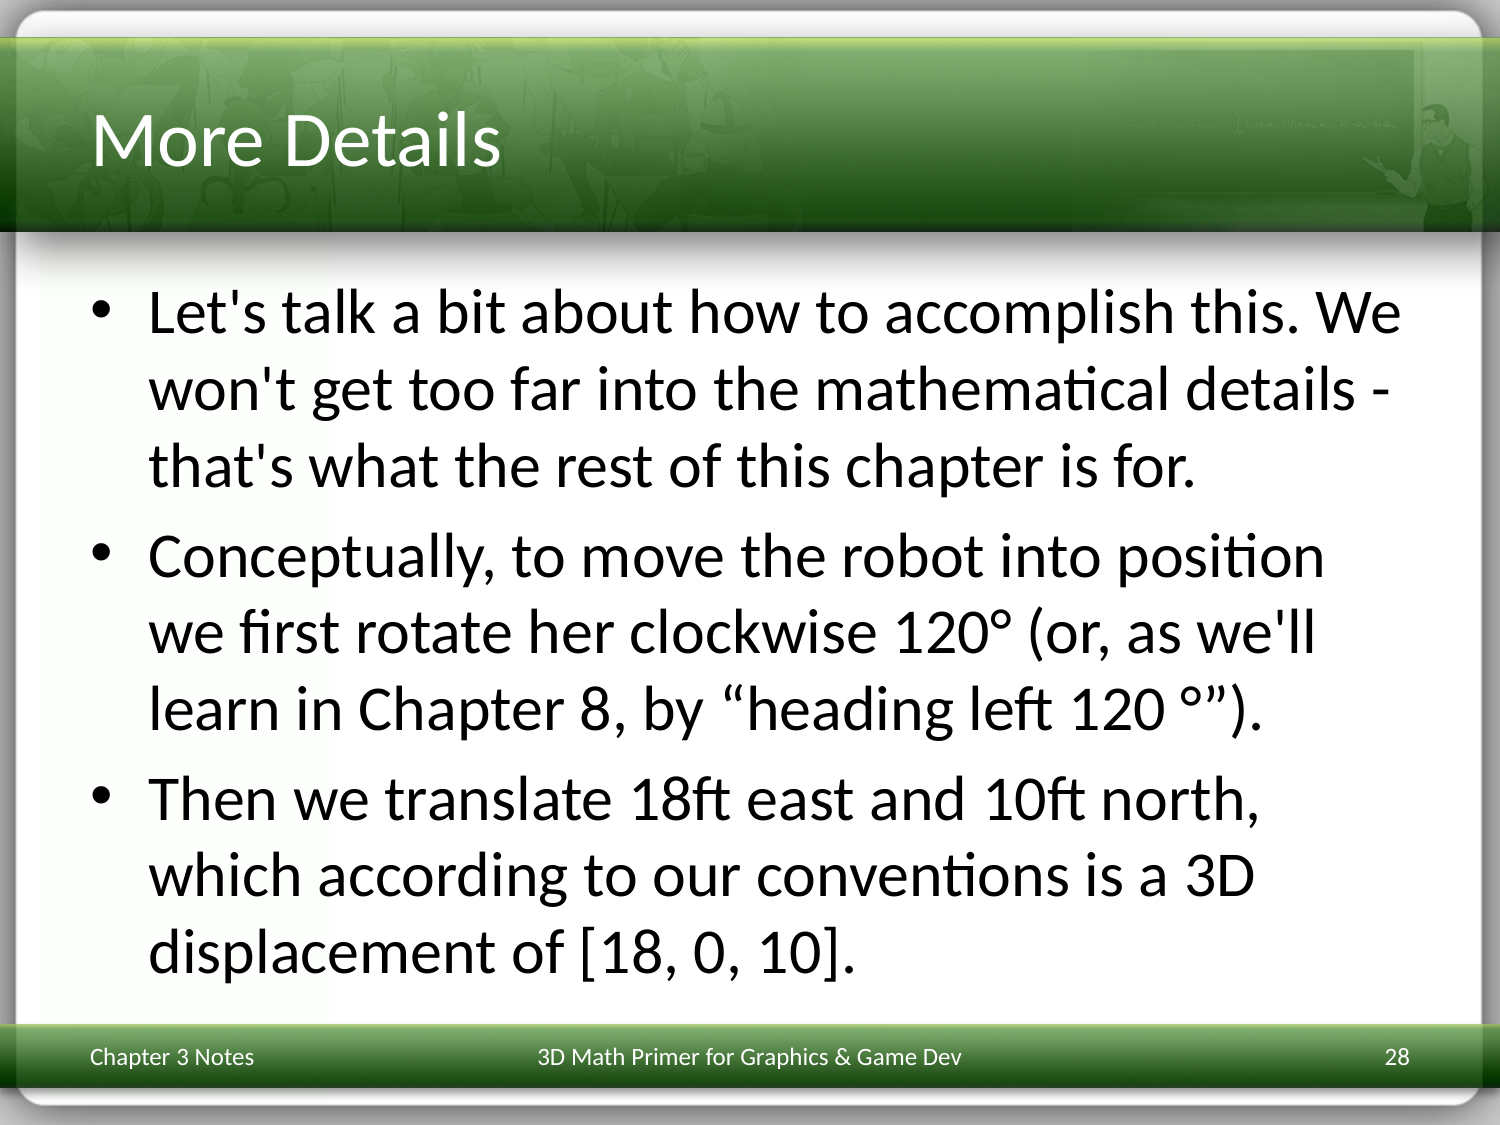

# More Details
Let's talk a bit about how to accomplish this. We won't get too far into the mathematical details - that's what the rest of this chapter is for.
Conceptually, to move the robot into position we first rotate her clockwise 120° (or, as we'll learn in Chapter 8, by “heading left 120 °”).
Then we translate 18ft east and 10ft north, which according to our conventions is a 3D displacement of [18, 0, 10].
Chapter 3 Notes
3D Math Primer for Graphics & Game Dev
28